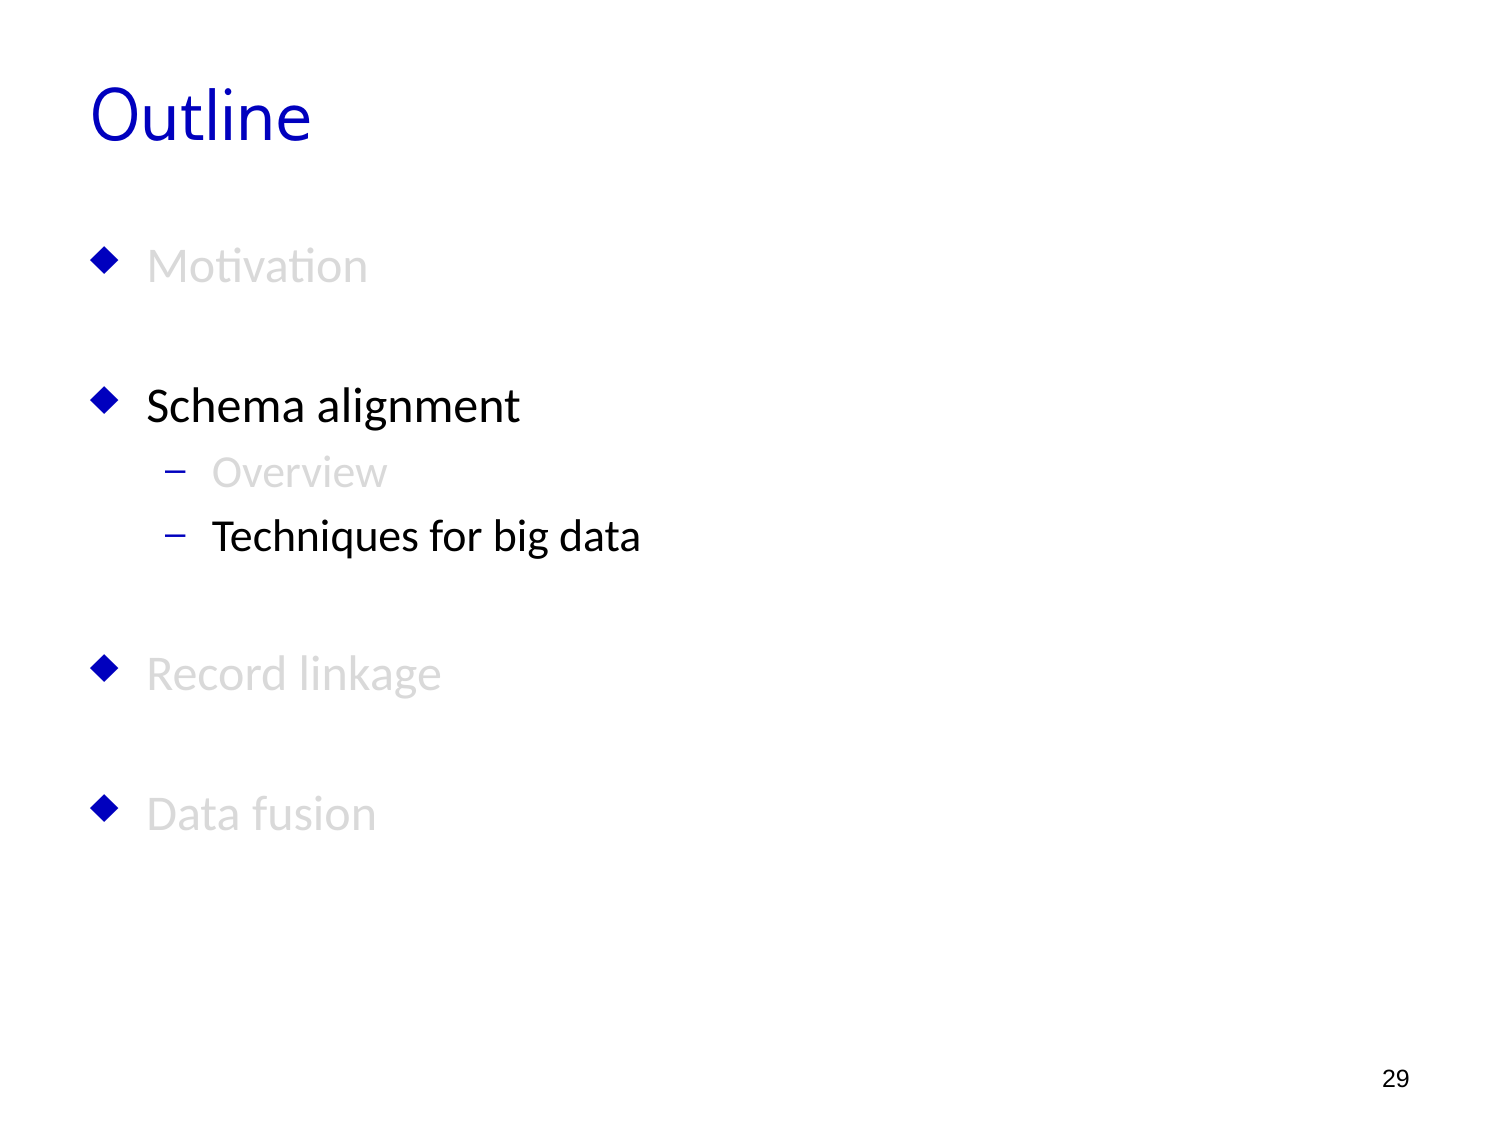

Outline
Motivation

Schema alignment
Overview
Techniques for big data

Record linkage

Data fusion

29